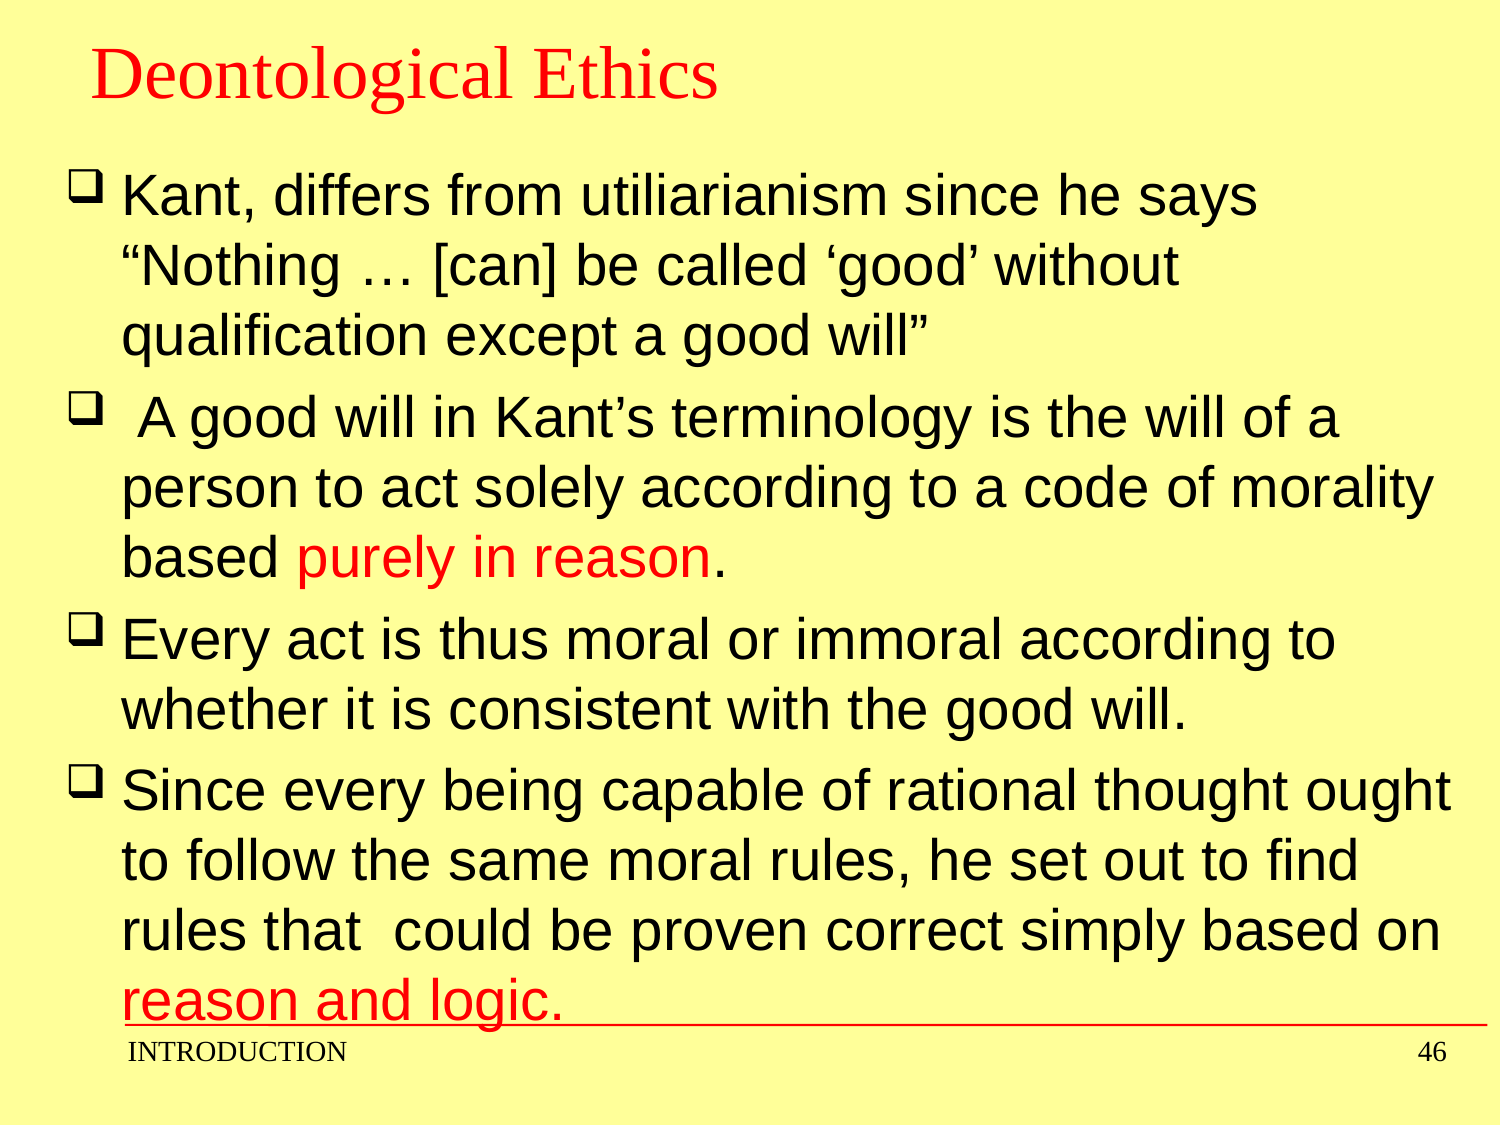

# Deontological Ethics
Kant, differs from utiliarianism since he says “Nothing … [can] be called ‘good’ without qualification except a good will”
 A good will in Kant’s terminology is the will of a person to act solely according to a code of morality based purely in reason.
Every act is thus moral or immoral according to whether it is consistent with the good will.
Since every being capable of rational thought ought to follow the same moral rules, he set out to find rules that  could be proven correct simply based on reason and logic.
INTRODUCTION
46